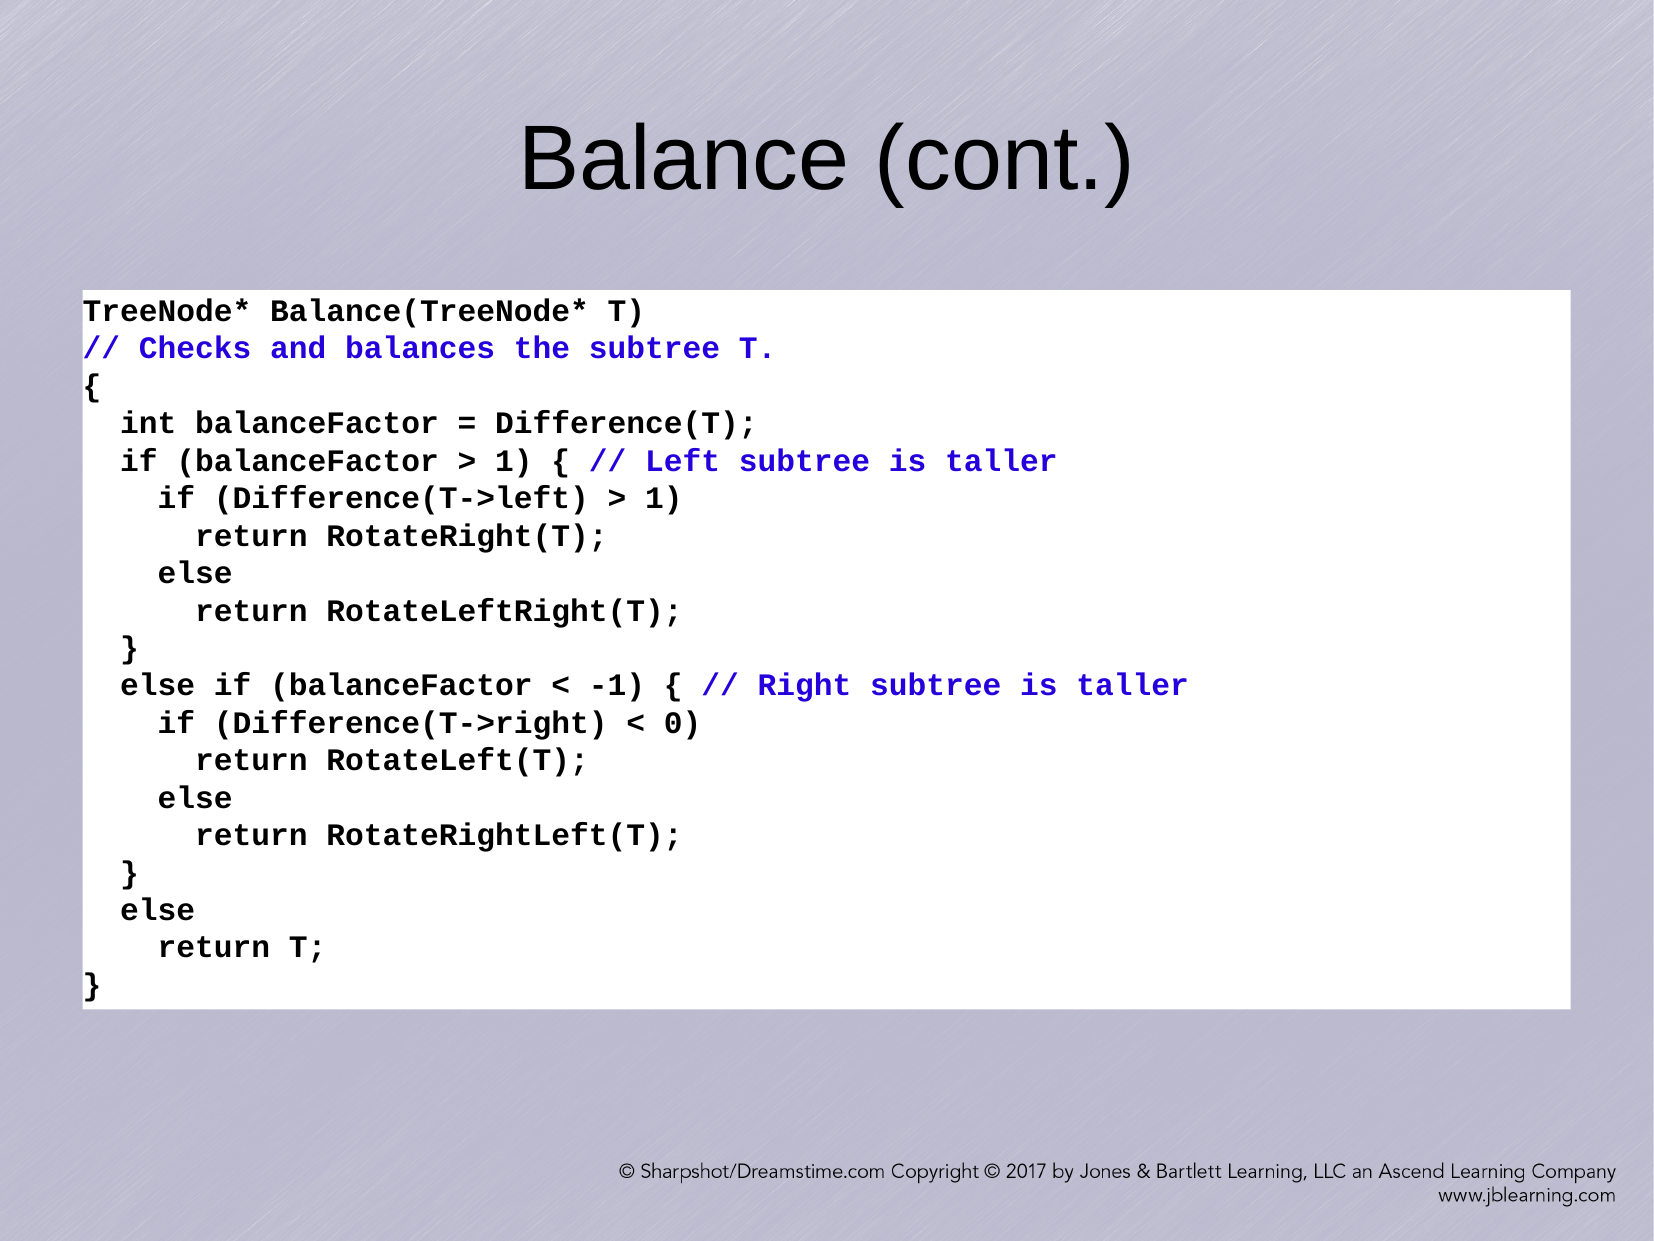

Balance (cont.)
TreeNode* Balance(TreeNode* T)
// Checks and balances the subtree T.
{
  int balanceFactor = Difference(T);
  if (balanceFactor > 1) { // Left subtree is taller
    if (Difference(T->left) > 1)
      return RotateRight(T);
    else
      return RotateLeftRight(T);
  }
  else if (balanceFactor < -1) { // Right subtree is taller
    if (Difference(T->right) < 0)
      return RotateLeft(T);
    else
      return RotateRightLeft(T);
  }
  else
    return T;
}